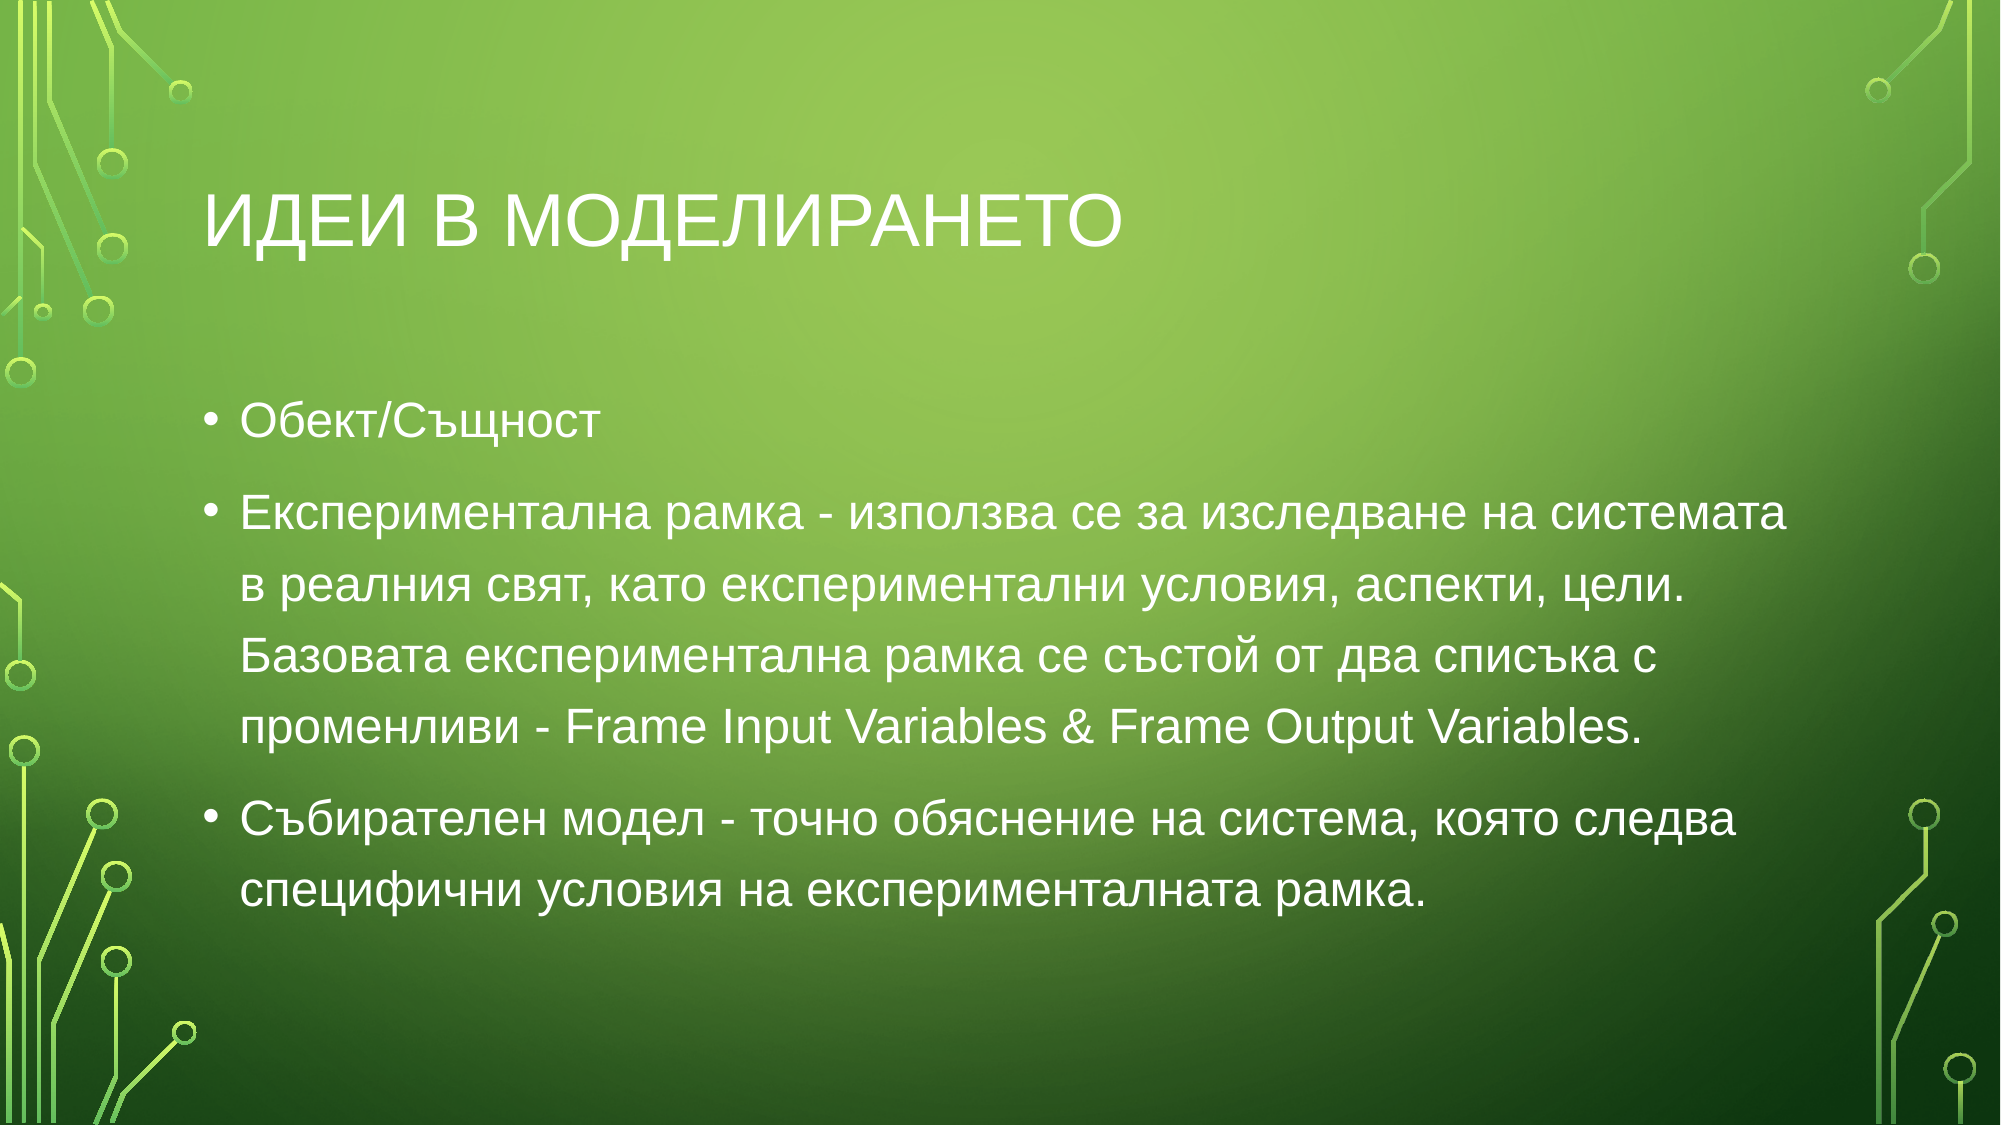

# ИДЕИ В МОДЕЛИРАНЕТО
Обект/Същност
Експериментална рамка - използва се за изследване на системата в реалния свят, като експериментални условия, аспекти, цели. Базовата експериментална рамка се състой от два списъка с променливи - Frame Input Variables & Frame Output Variables.
Събирателен модел - точно обяснение на система, която следва специфични условия на експерименталната рамка.